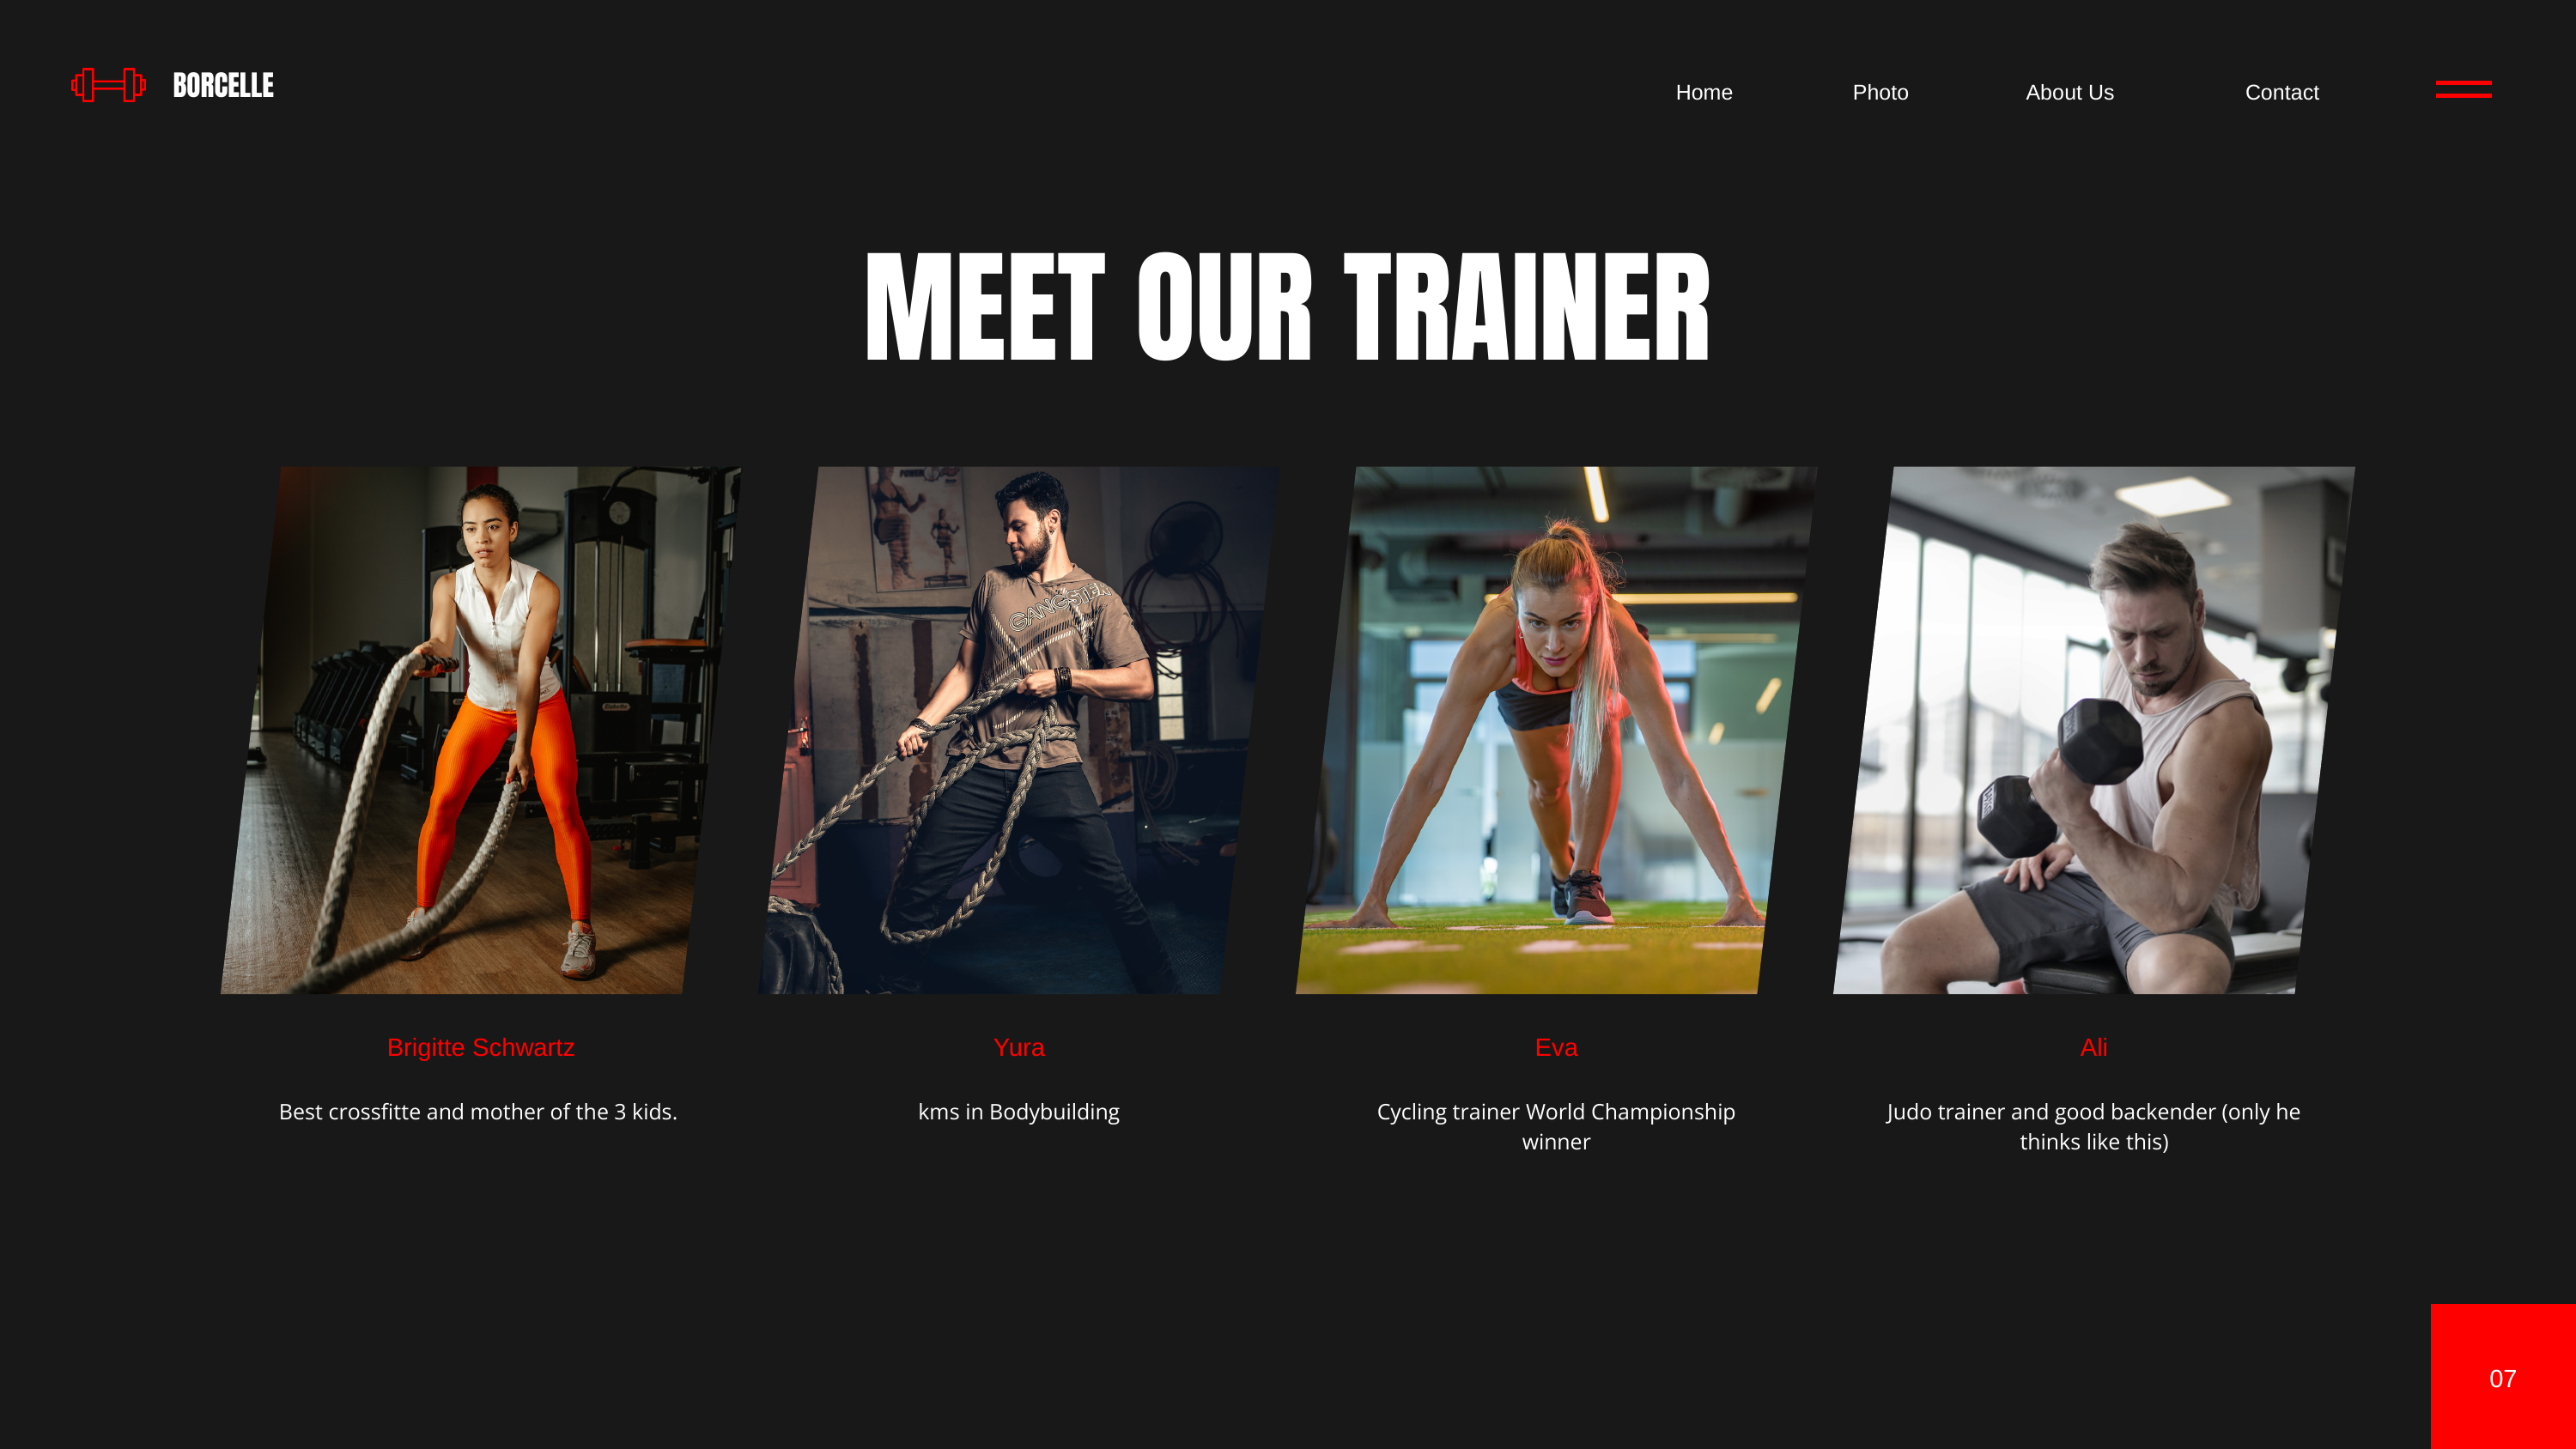

BORCELLE

Home
Photo
About Us
Contact

MEET OUR TRAINER

Brigitte Schwartz
Yura
Eva
Ali
Best crossfitte and mother of the 3 kids.
kms in Bodybuilding
Cycling trainer World Championship winner
Judo trainer and good backender (only he thinks like this)

07